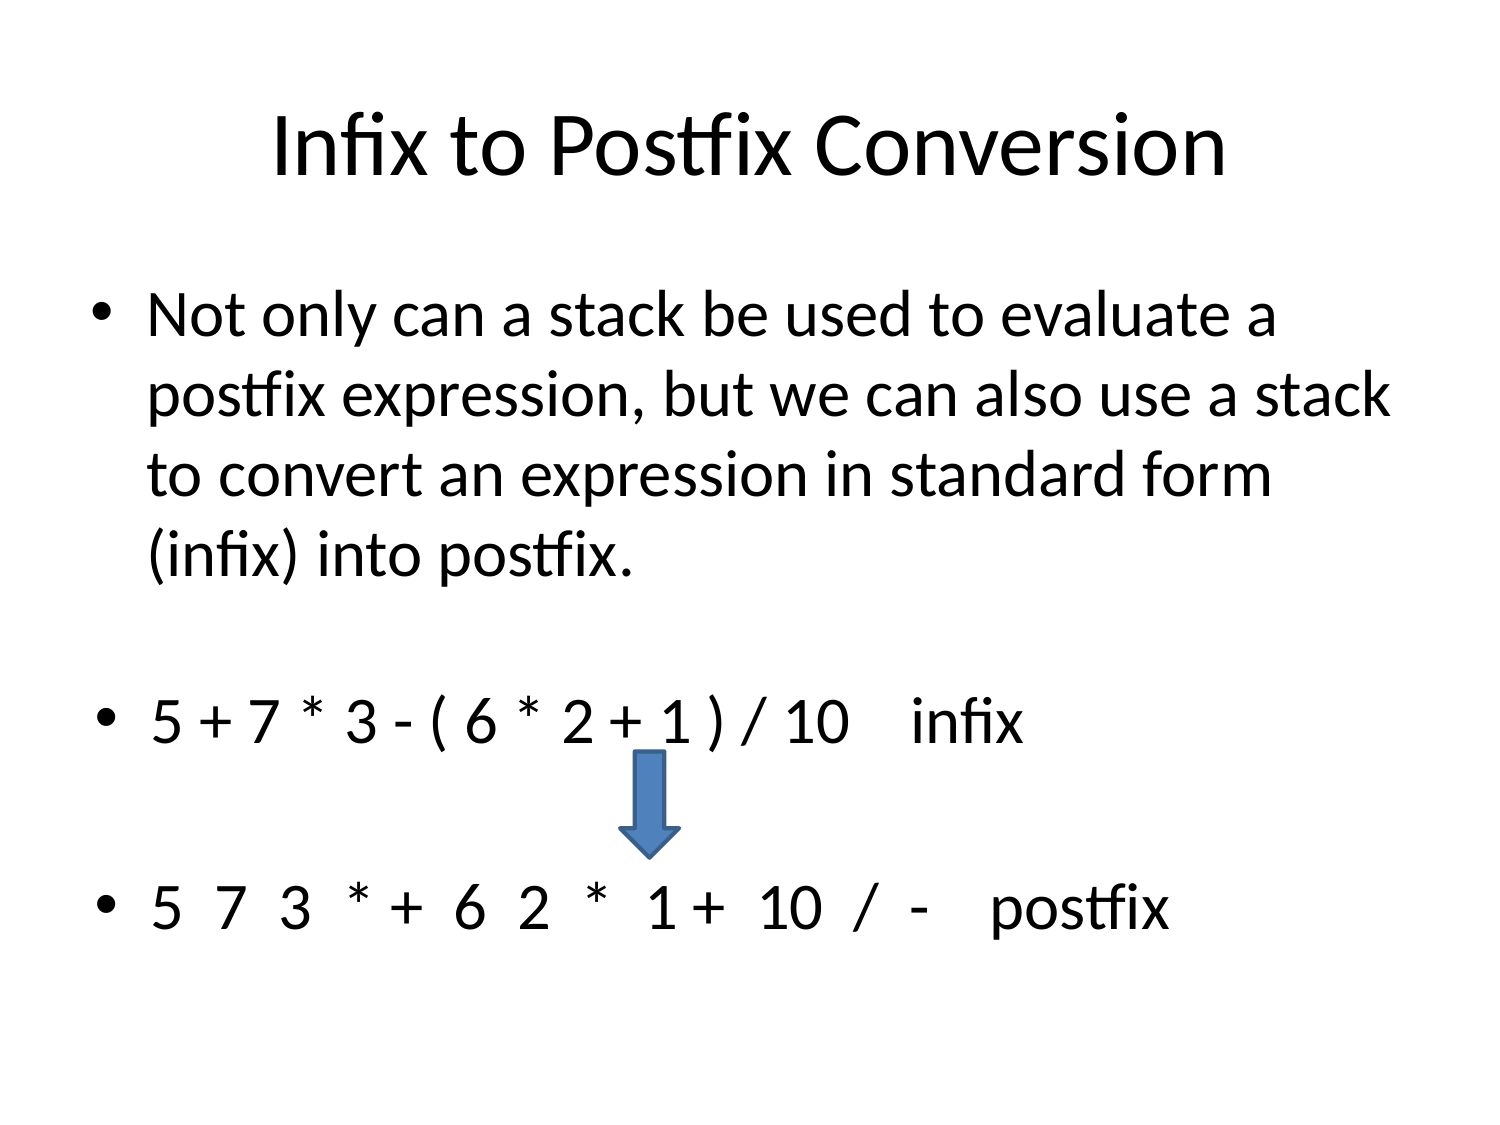

# Infix to Postfix Conversion
Not only can a stack be used to evaluate a postfix expression, but we can also use a stack to convert an expression in standard form (infix) into postfix.
5 + 7 * 3 - ( 6 * 2 + 1 ) / 10    infix

5  7  3  * +  6  2  *  1 +  10  /  -    postfix